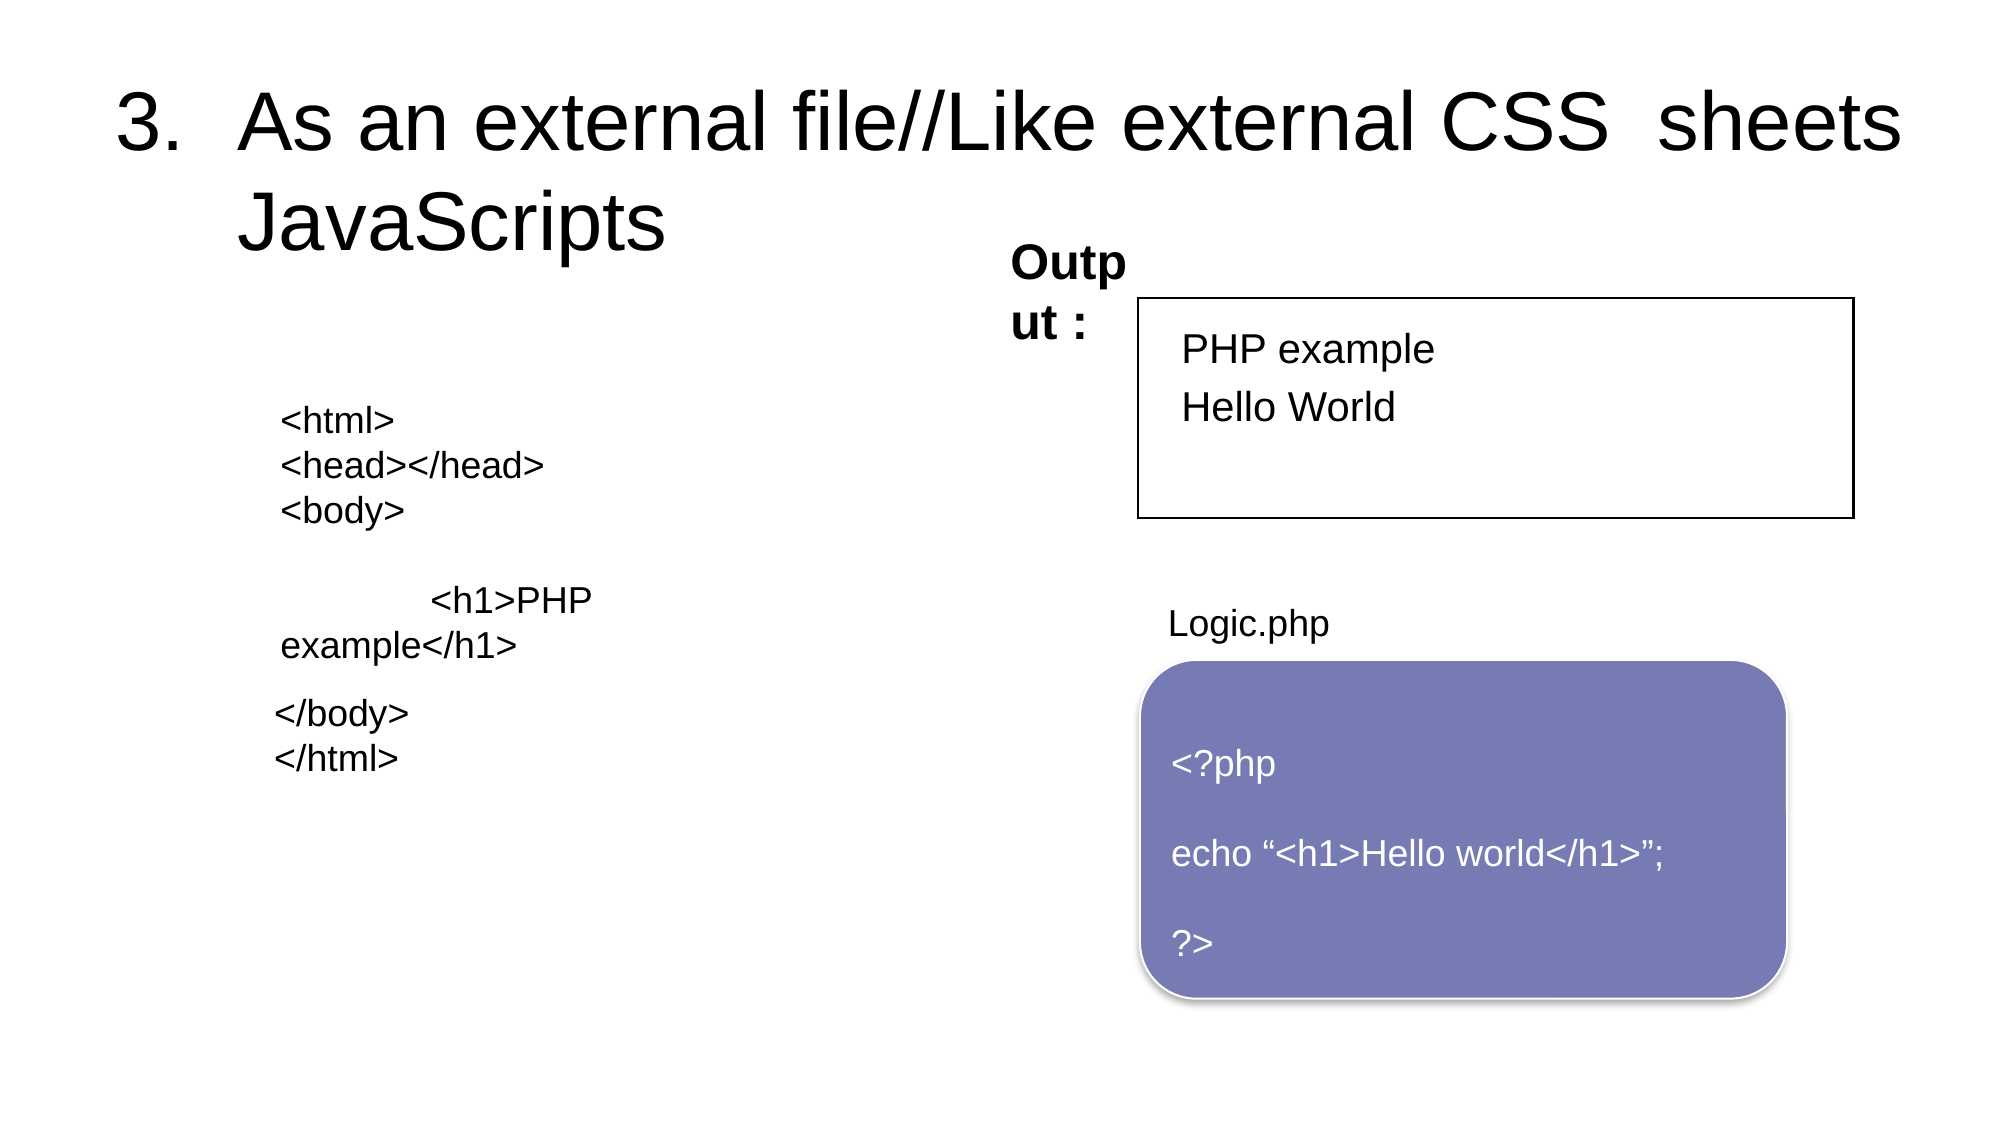

As an external file//Like external CSS  sheets JavaScripts
Output :

PHP example
Hello World
<html>
<head></head>
<body>

	<h1>PHP example</h1>
</body>
</html>
Logic.php

<?php

echo “<h1>Hello world</h1>”;

?>
Create by Madhusha Prasad.